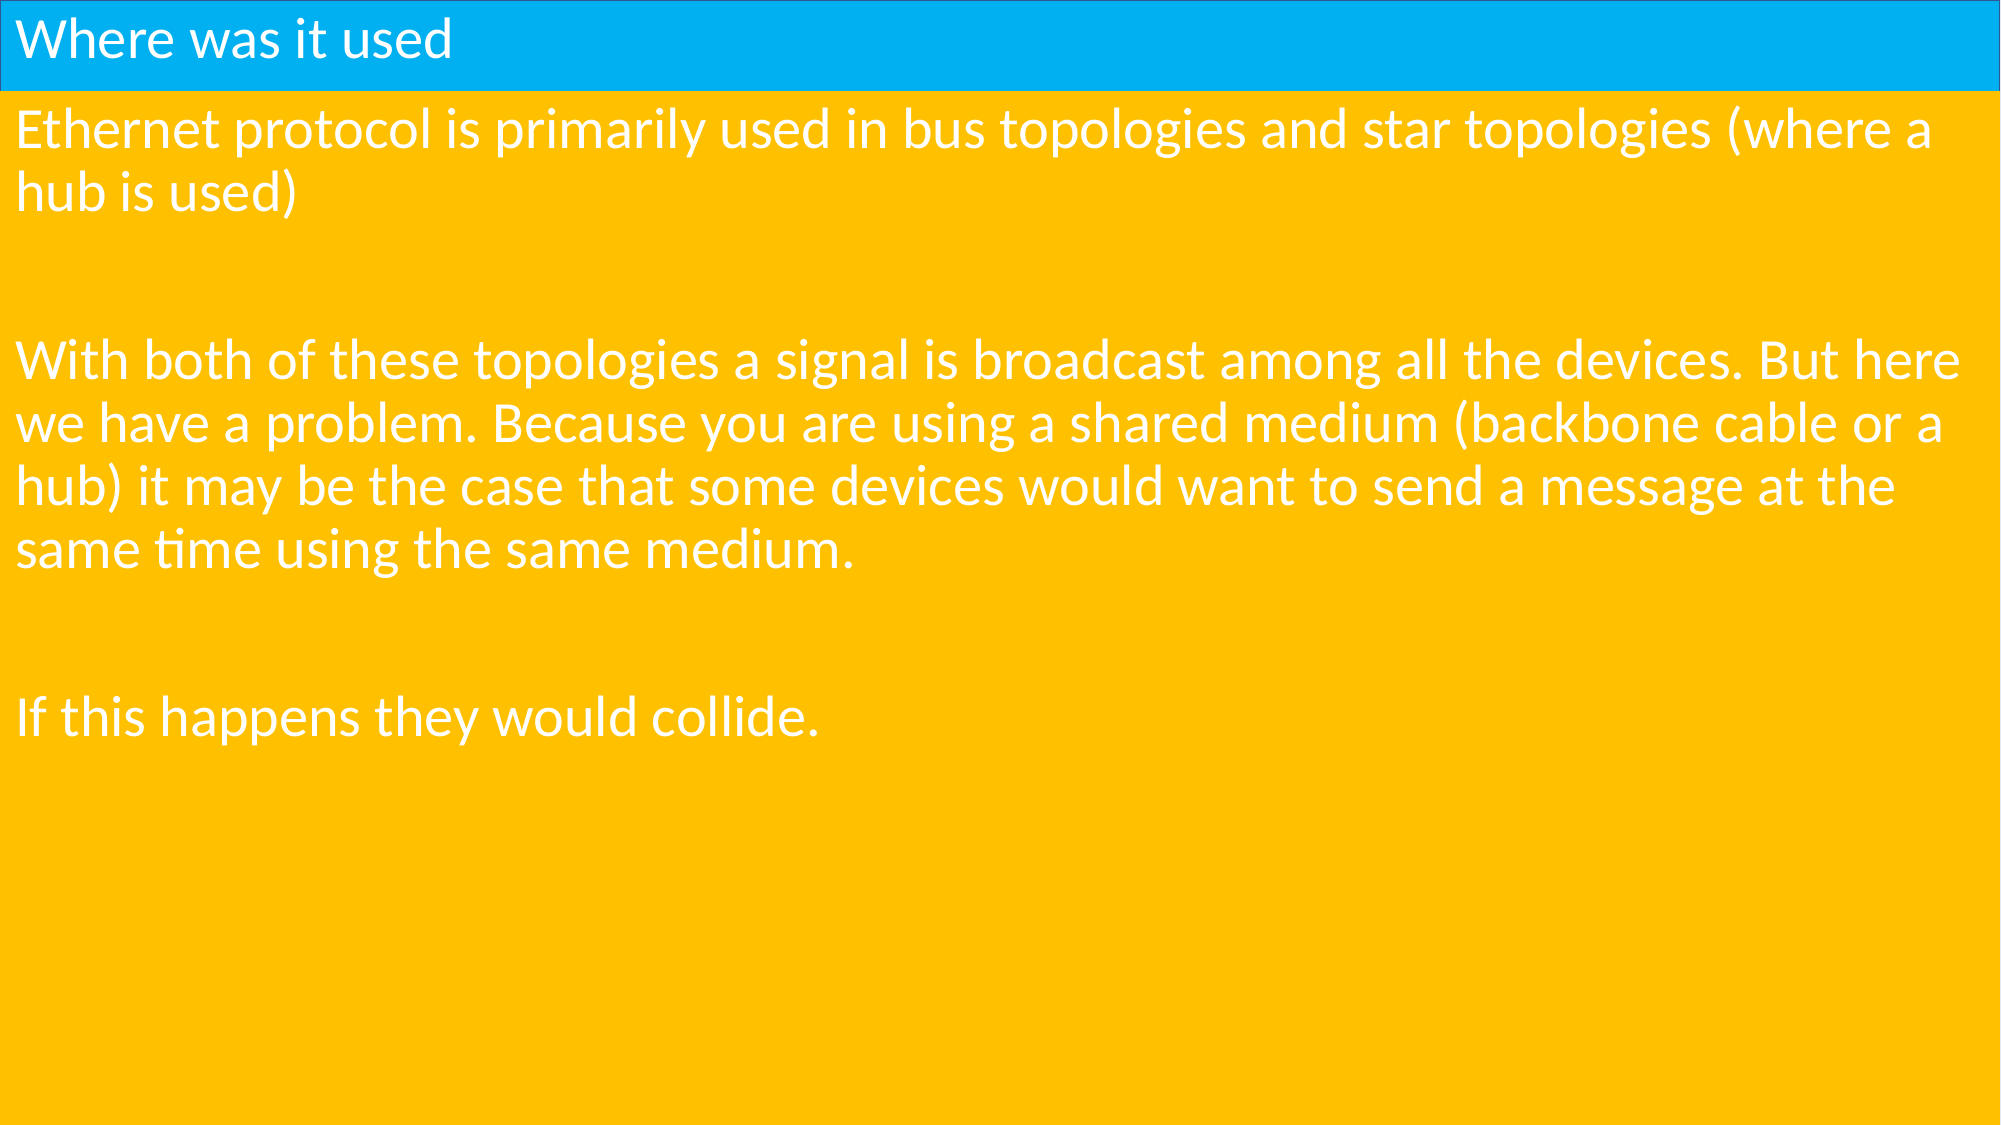

# Where was it used
Ethernet protocol is primarily used in bus topologies and star topologies (where a hub is used)

With both of these topologies a signal is broadcast among all the devices. But here we have a problem. Because you are using a shared medium (backbone cable or a hub) it may be the case that some devices would want to send a message at the same time using the same medium.

If this happens they would collide.